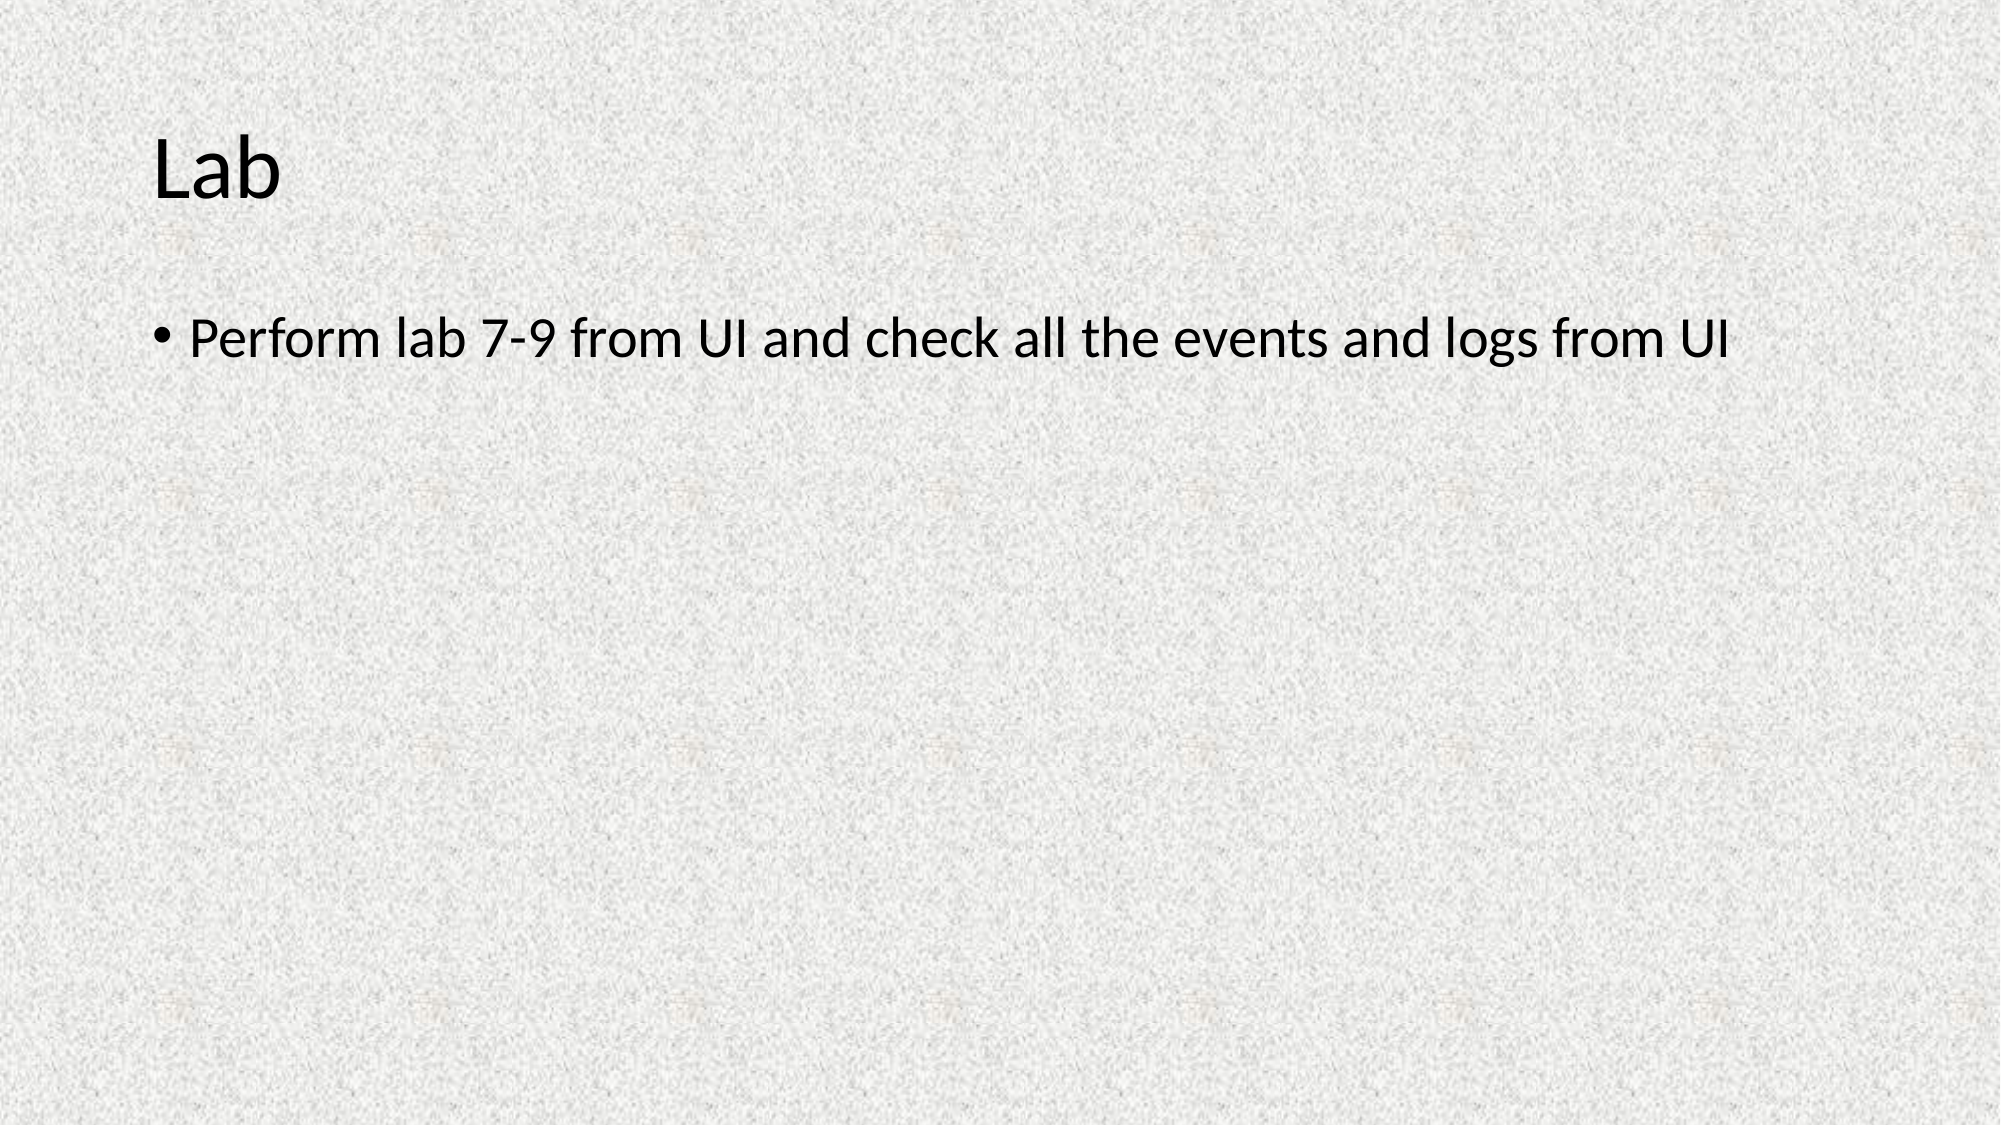

# Lab
Perform lab 7-9 from UI and check all the events and logs from UI